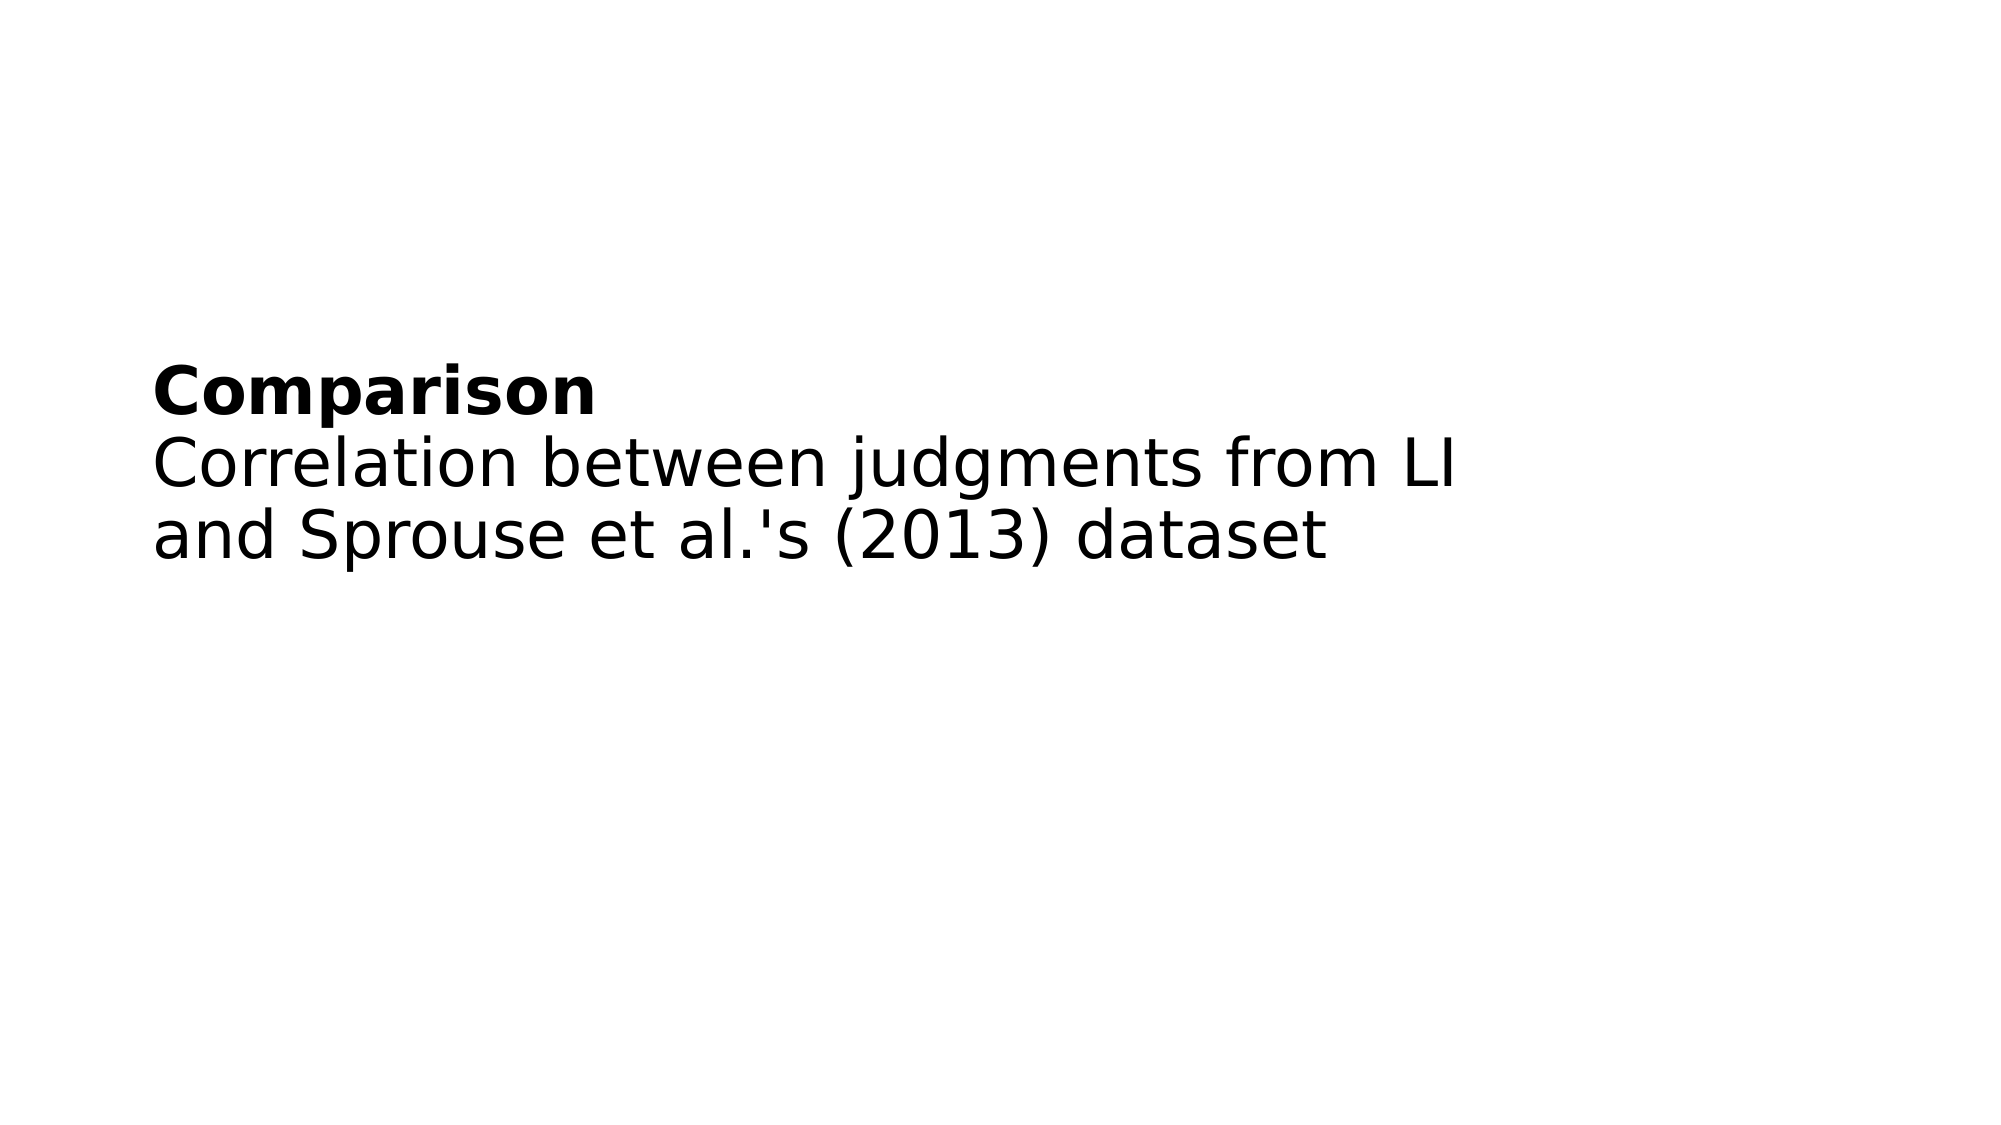

Comparison
Correlation between judgments from LI and Sprouse et al.'s (2013) dataset